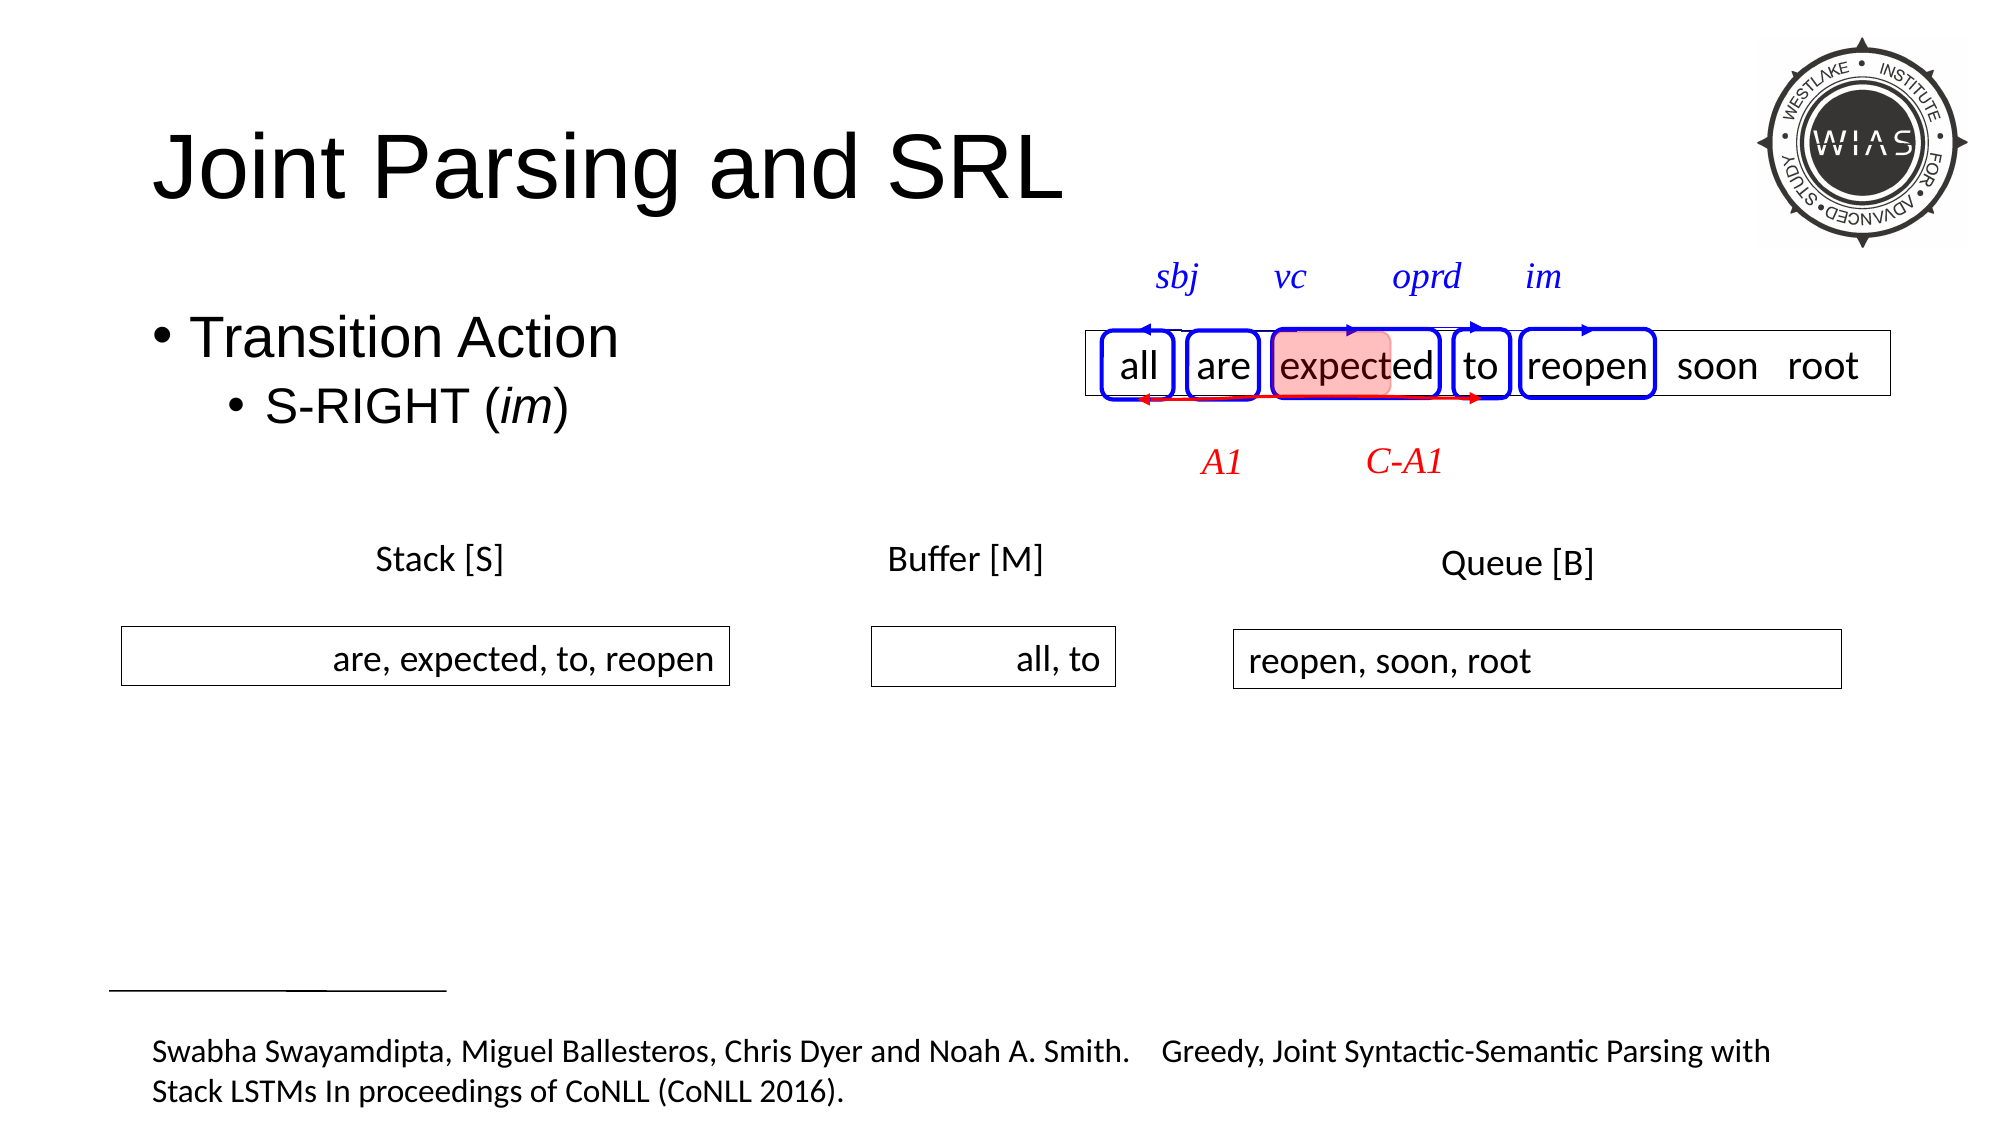

# Joint Parsing and SRL
sbj
  all    are   expected   to   reopen   soon   root

vc

A1
oprd

C-A1
im

Transition Action
S-RIGHT (im)

Stack [S]
Buffer [M]
Queue [B]
are, expected, to, reopen
all, to
reopen, soon, root

Swabha Swayamdipta, Miguel Ballesteros, Chris Dyer and Noah A. Smith.    Greedy, Joint Syntactic-Semantic Parsing with Stack LSTMs In proceedings of CoNLL (CoNLL 2016).